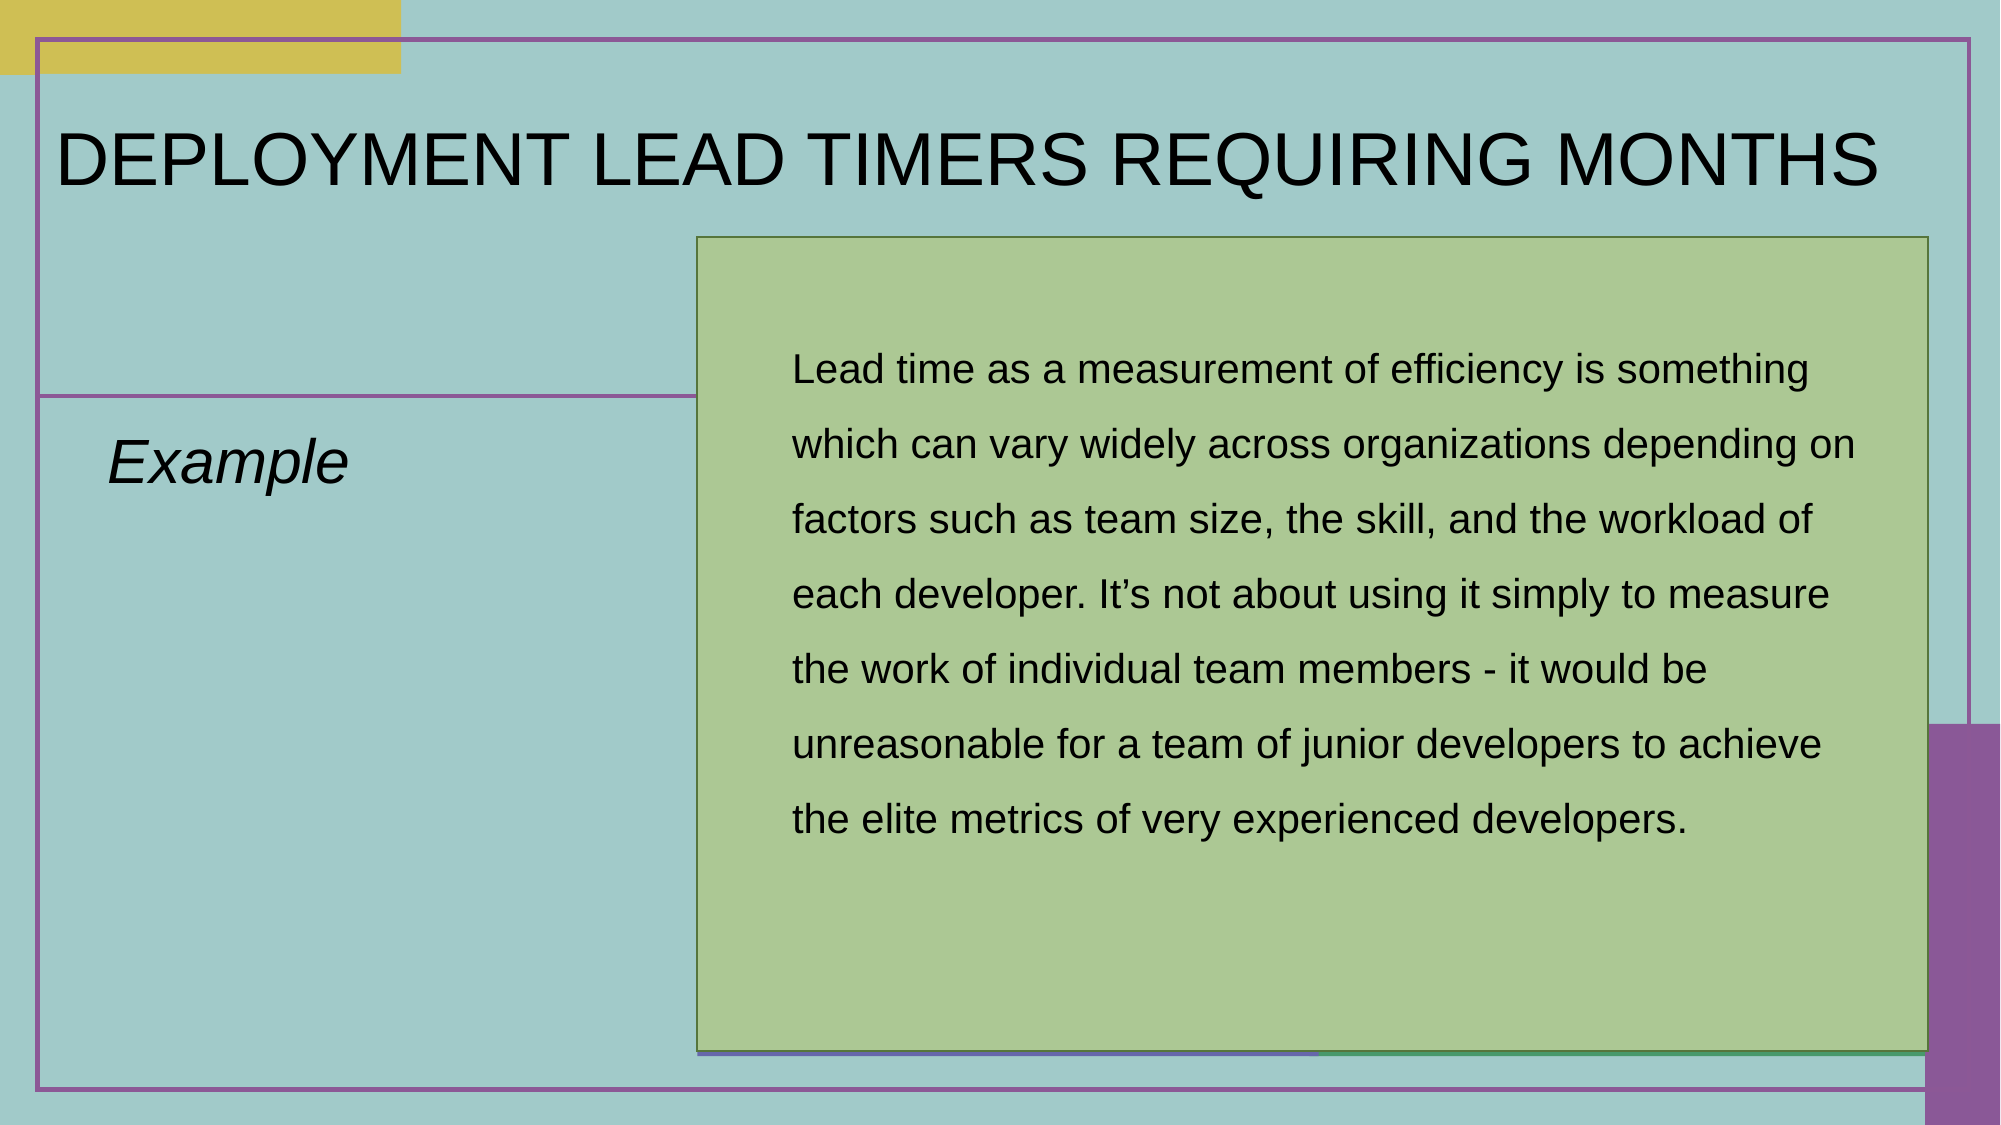

# Deployment Lead Timers Requiring Months

Lead time as a measurement of efficiency is something which can vary widely across organizations depending on factors such as team size, the skill, and the workload of each developer. It’s not about using it simply to measure the work of individual team members - it would be unreasonable for a team of junior developers to achieve the elite metrics of very experienced developers.
Example